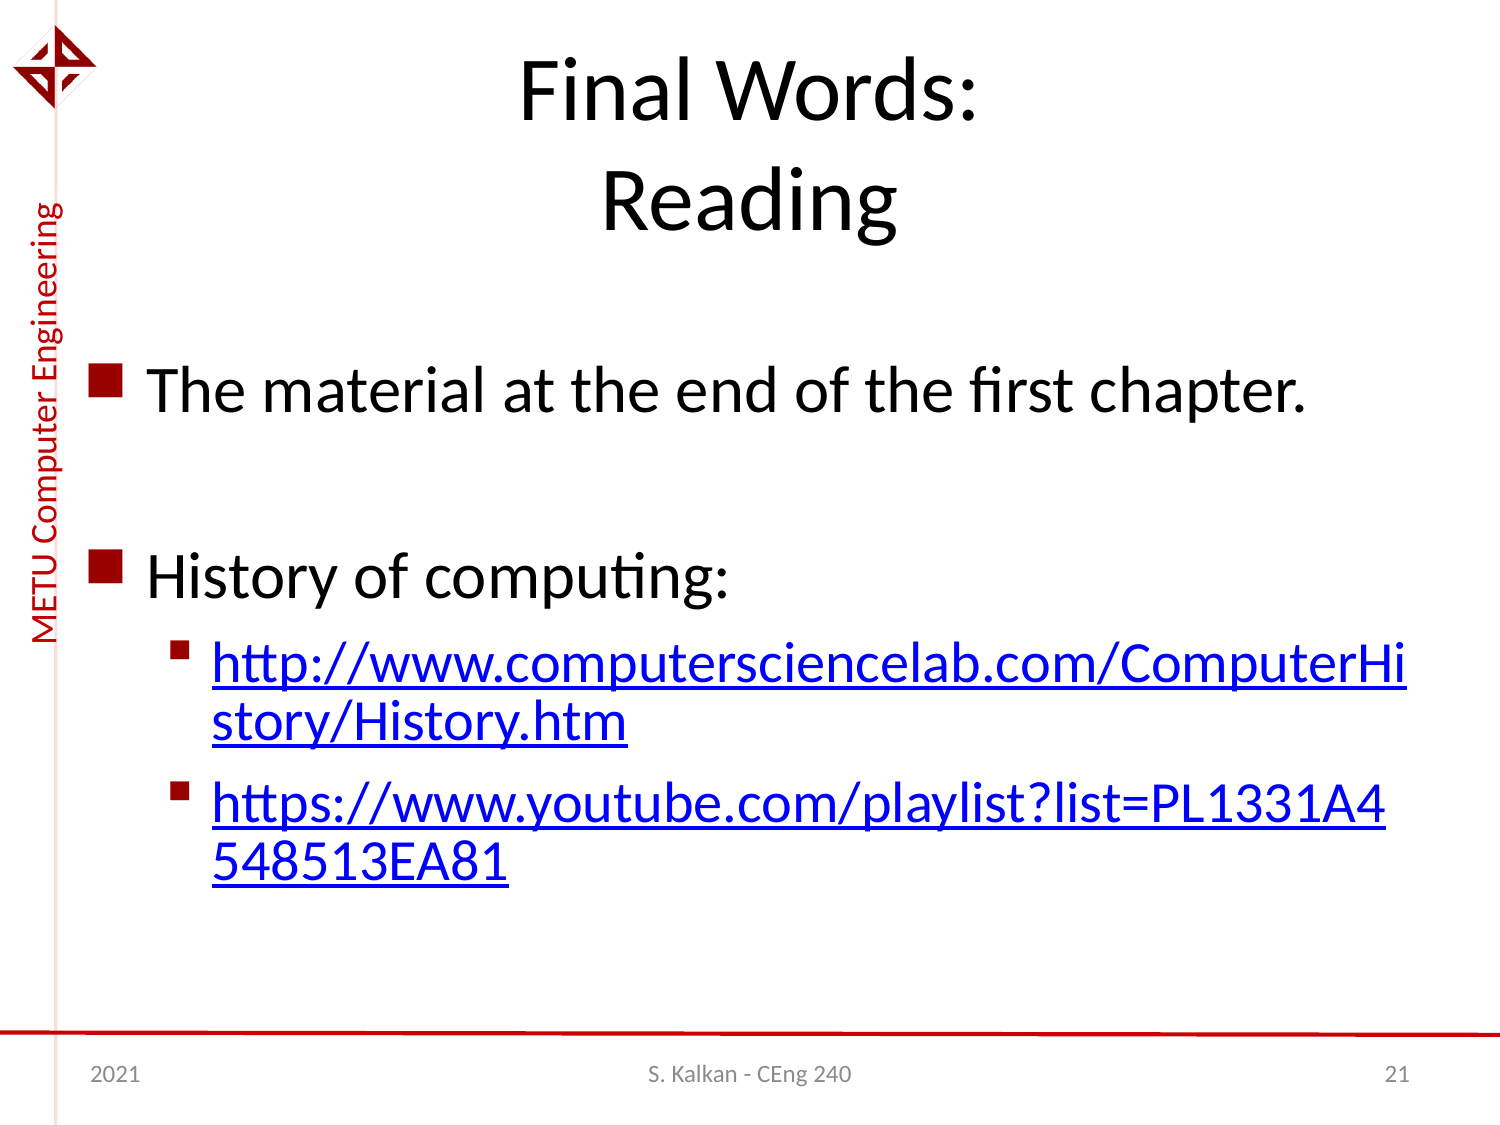

# Final Words: Reading
The material at the end of the first chapter.

History of computing:
http://www.computersciencelab.com/ComputerHistory/History.htm
https://www.youtube.com/playlist?list=PL1331A4548513EA81

2021
S. Kalkan - CEng 240
21